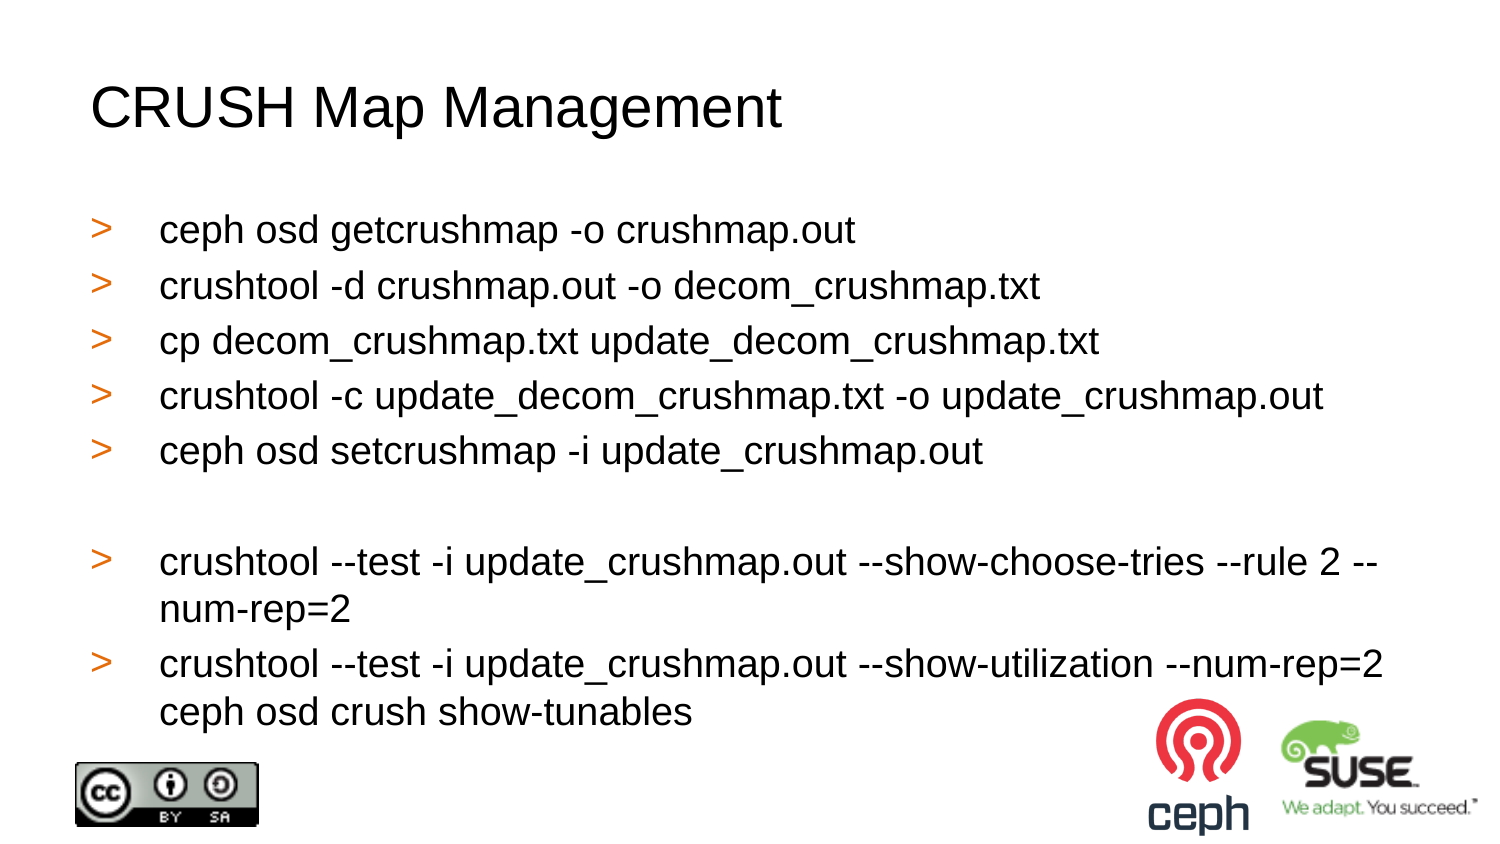

# CRUSH Map Management
ceph osd getcrushmap -o crushmap.out
crushtool -d crushmap.out -o decom_crushmap.txt
cp decom_crushmap.txt update_decom_crushmap.txt
crushtool -c update_decom_crushmap.txt -o update_crushmap.out
ceph osd setcrushmap -i update_crushmap.out

crushtool --test -i update_crushmap.out --show-choose-tries --rule 2 --num-rep=2
crushtool --test -i update_crushmap.out --show-utilization --num-rep=2
ceph osd crush show-tunables